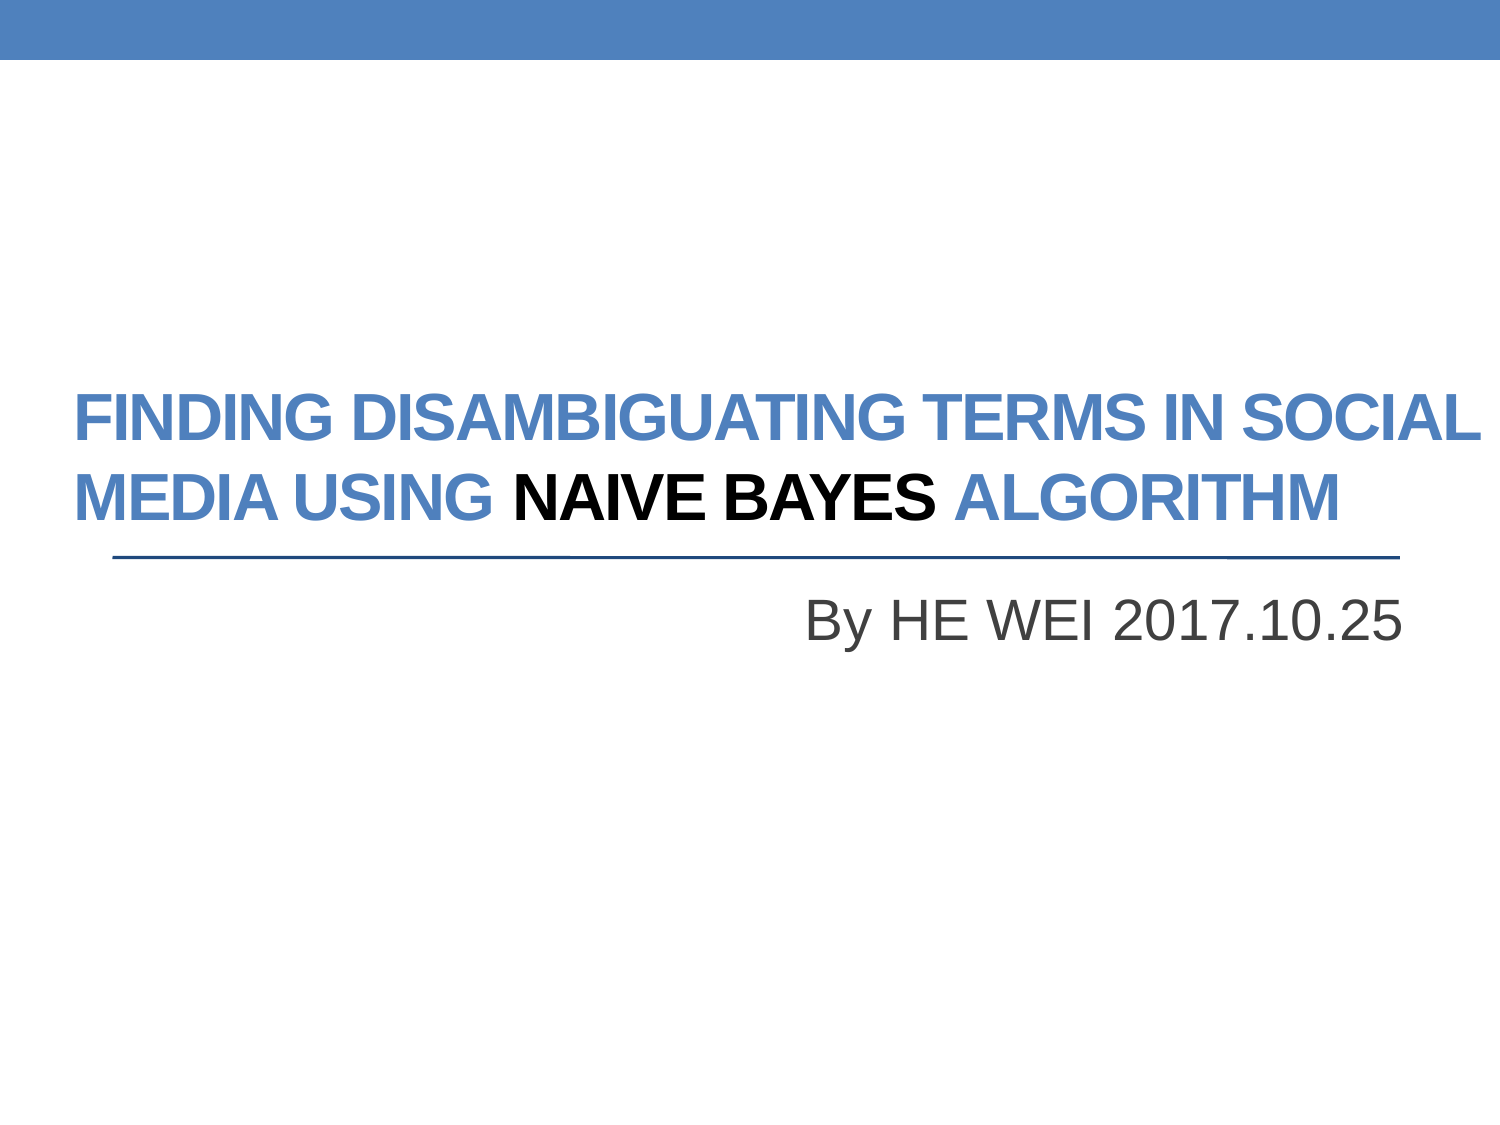

# Finding disambiguating terms in social media using NaivE Bayes algorithm
			              By HE WEI 2017.10.25